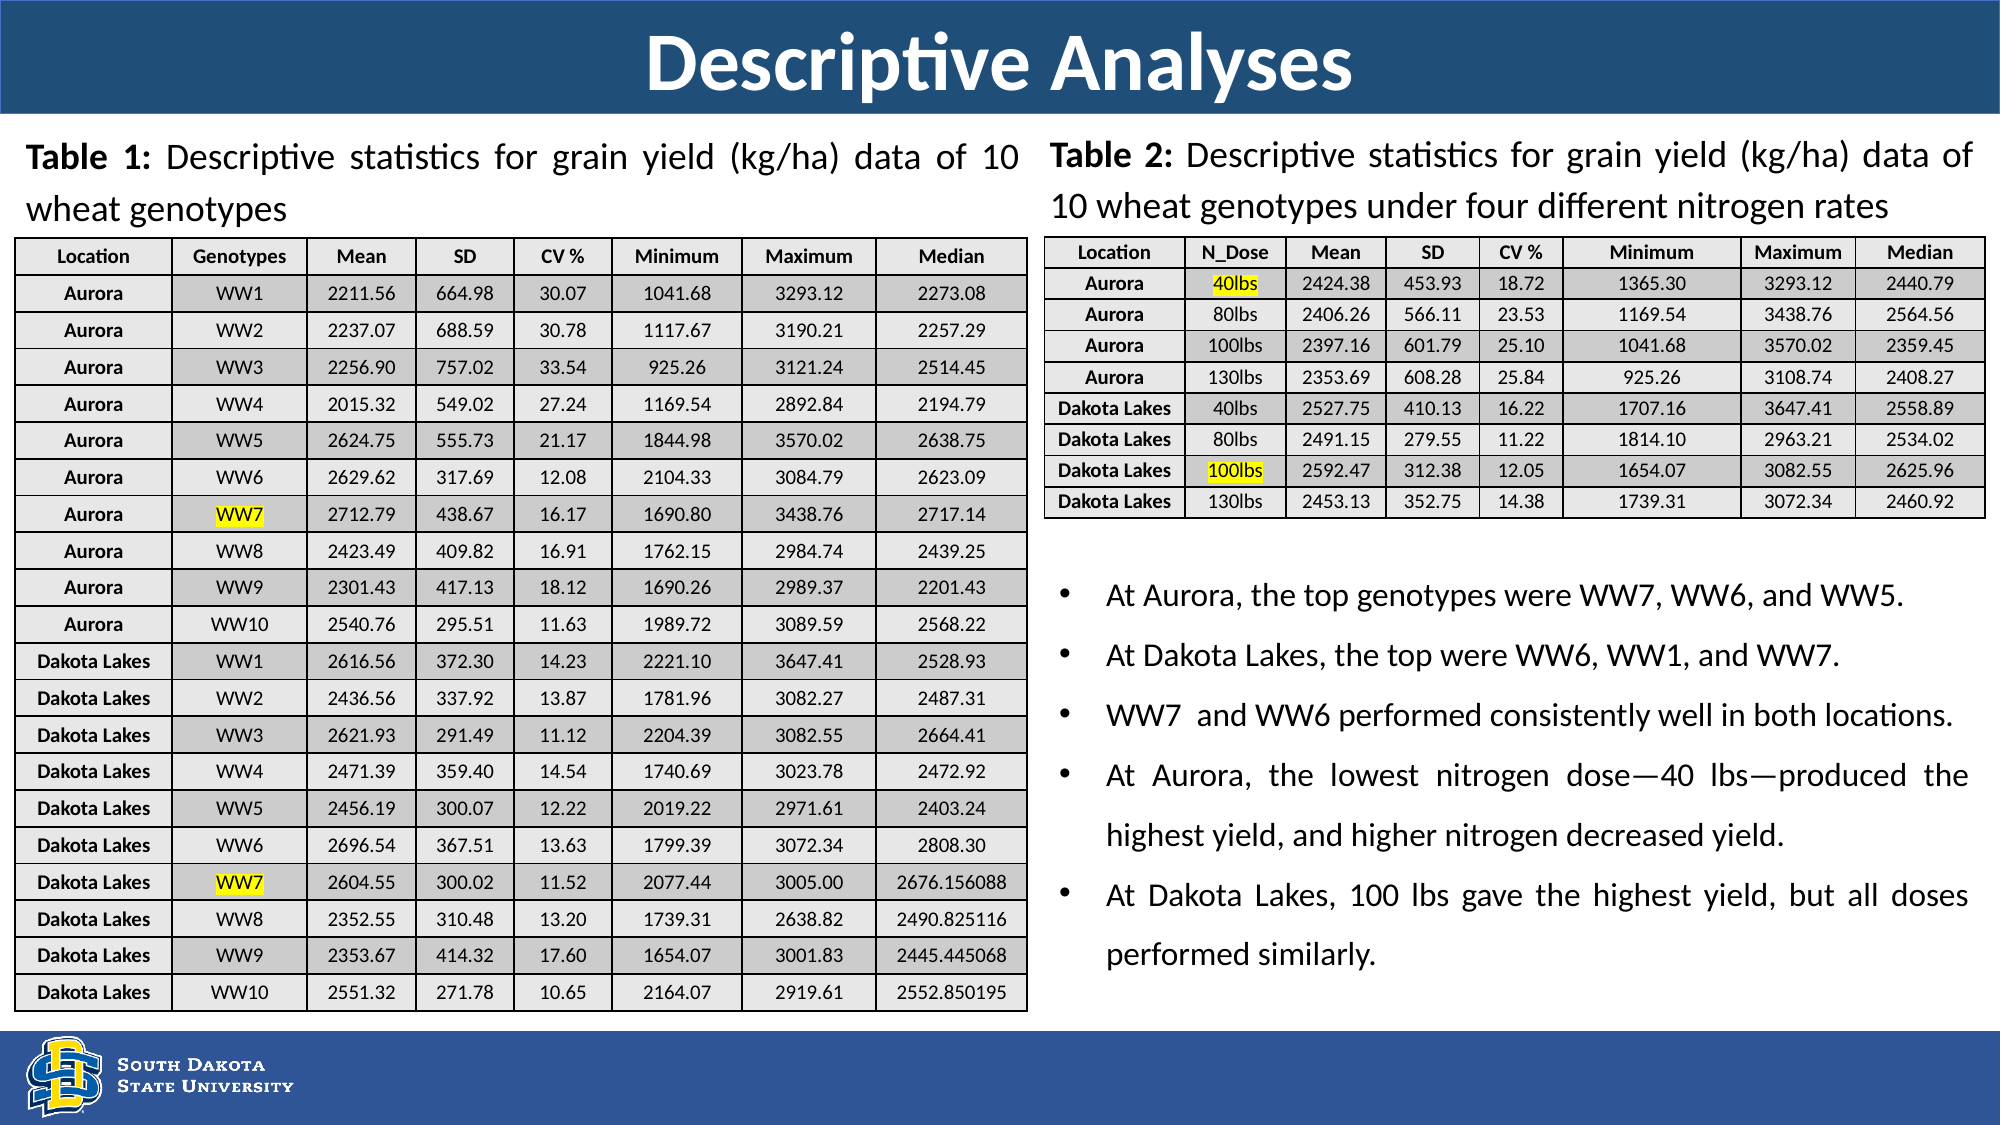

Descriptive Analyses
Table 2: Descriptive statistics for grain yield (kg/ha) data of 10 wheat genotypes under four different nitrogen rates
Table 1: Descriptive statistics for grain yield (kg/ha) data of 10 wheat genotypes
| Location | N\_Dose | Mean | SD | CV % | Minimum | Maximum | Median |
| --- | --- | --- | --- | --- | --- | --- | --- |
| Aurora | 40lbs | 2424.38 | 453.93 | 18.72 | 1365.30 | 3293.12 | 2440.79 |
| Aurora | 80lbs | 2406.26 | 566.11 | 23.53 | 1169.54 | 3438.76 | 2564.56 |
| Aurora | 100lbs | 2397.16 | 601.79 | 25.10 | 1041.68 | 3570.02 | 2359.45 |
| Aurora | 130lbs | 2353.69 | 608.28 | 25.84 | 925.26 | 3108.74 | 2408.27 |
| Dakota Lakes | 40lbs | 2527.75 | 410.13 | 16.22 | 1707.16 | 3647.41 | 2558.89 |
| Dakota Lakes | 80lbs | 2491.15 | 279.55 | 11.22 | 1814.10 | 2963.21 | 2534.02 |
| Dakota Lakes | 100lbs | 2592.47 | 312.38 | 12.05 | 1654.07 | 3082.55 | 2625.96 |
| Dakota Lakes | 130lbs | 2453.13 | 352.75 | 14.38 | 1739.31 | 3072.34 | 2460.92 |
| Location | Genotypes | Mean | SD | CV % | Minimum | Maximum | Median |
| --- | --- | --- | --- | --- | --- | --- | --- |
| Aurora | WW1 | 2211.56 | 664.98 | 30.07 | 1041.68 | 3293.12 | 2273.08 |
| Aurora | WW2 | 2237.07 | 688.59 | 30.78 | 1117.67 | 3190.21 | 2257.29 |
| Aurora | WW3 | 2256.90 | 757.02 | 33.54 | 925.26 | 3121.24 | 2514.45 |
| Aurora | WW4 | 2015.32 | 549.02 | 27.24 | 1169.54 | 2892.84 | 2194.79 |
| Aurora | WW5 | 2624.75 | 555.73 | 21.17 | 1844.98 | 3570.02 | 2638.75 |
| Aurora | WW6 | 2629.62 | 317.69 | 12.08 | 2104.33 | 3084.79 | 2623.09 |
| Aurora | WW7 | 2712.79 | 438.67 | 16.17 | 1690.80 | 3438.76 | 2717.14 |
| Aurora | WW8 | 2423.49 | 409.82 | 16.91 | 1762.15 | 2984.74 | 2439.25 |
| Aurora | WW9 | 2301.43 | 417.13 | 18.12 | 1690.26 | 2989.37 | 2201.43 |
| Aurora | WW10 | 2540.76 | 295.51 | 11.63 | 1989.72 | 3089.59 | 2568.22 |
| Dakota Lakes | WW1 | 2616.56 | 372.30 | 14.23 | 2221.10 | 3647.41 | 2528.93 |
| Dakota Lakes | WW2 | 2436.56 | 337.92 | 13.87 | 1781.96 | 3082.27 | 2487.31 |
| Dakota Lakes | WW3 | 2621.93 | 291.49 | 11.12 | 2204.39 | 3082.55 | 2664.41 |
| Dakota Lakes | WW4 | 2471.39 | 359.40 | 14.54 | 1740.69 | 3023.78 | 2472.92 |
| Dakota Lakes | WW5 | 2456.19 | 300.07 | 12.22 | 2019.22 | 2971.61 | 2403.24 |
| Dakota Lakes | WW6 | 2696.54 | 367.51 | 13.63 | 1799.39 | 3072.34 | 2808.30 |
| Dakota Lakes | WW7 | 2604.55 | 300.02 | 11.52 | 2077.44 | 3005.00 | 2676.156088 |
| Dakota Lakes | WW8 | 2352.55 | 310.48 | 13.20 | 1739.31 | 2638.82 | 2490.825116 |
| Dakota Lakes | WW9 | 2353.67 | 414.32 | 17.60 | 1654.07 | 3001.83 | 2445.445068 |
| Dakota Lakes | WW10 | 2551.32 | 271.78 | 10.65 | 2164.07 | 2919.61 | 2552.850195 |
At Aurora, the top genotypes were WW7, WW6, and WW5.
At Dakota Lakes, the top were WW6, WW1, and WW7.
WW7  and WW6 performed consistently well in both locations.
At Aurora, the lowest nitrogen dose—40 lbs—produced the highest yield, and higher nitrogen decreased yield.
At Dakota Lakes, 100 lbs gave the highest yield, but all doses performed similarly.